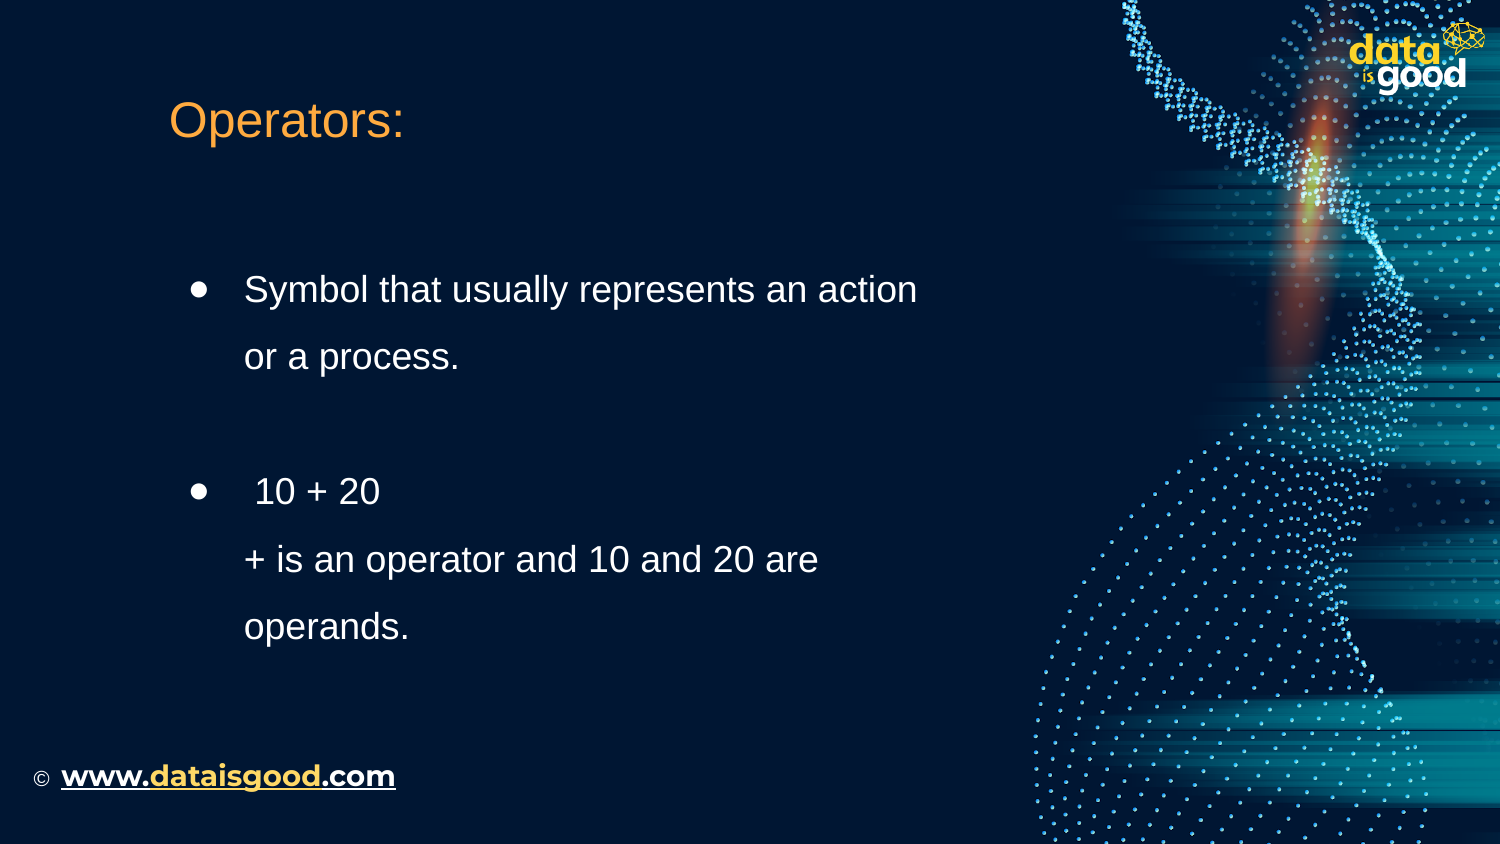

# Operators:
Symbol that usually represents an action or a process.

 10 + 20
+ is an operator and 10 and 20 are     operands.